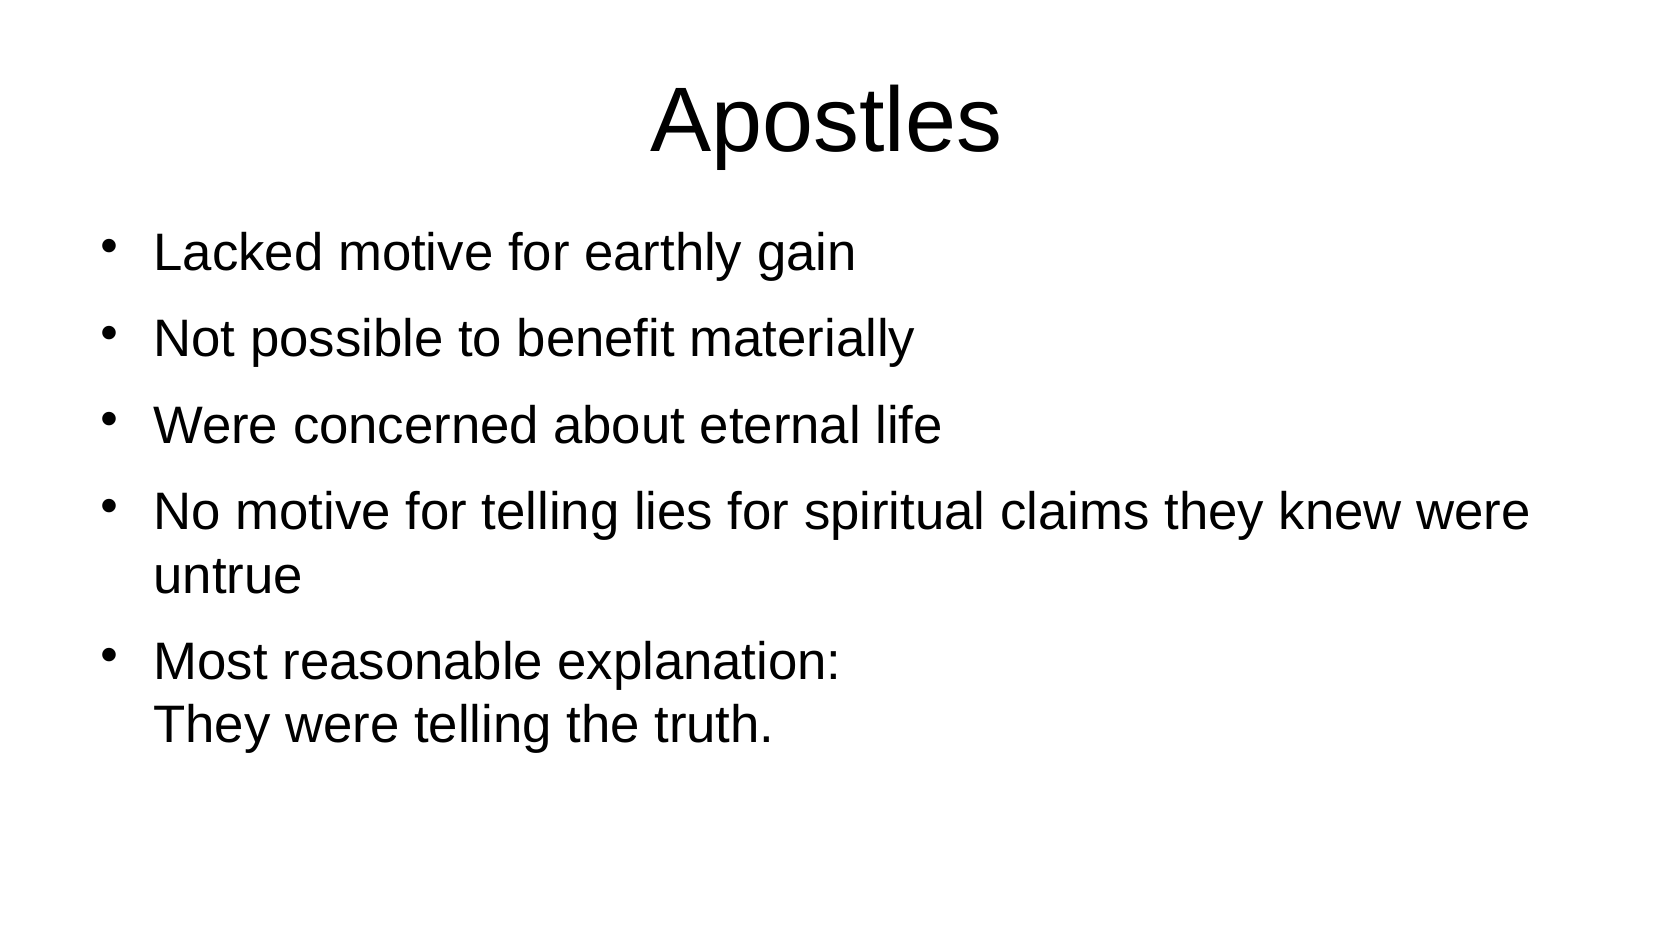

# Apostles
Lacked motive for earthly gain
Not possible to benefit materially
Were concerned about eternal life
No motive for telling lies for spiritual claims they knew were untrue
Most reasonable explanation:
They were telling the truth.